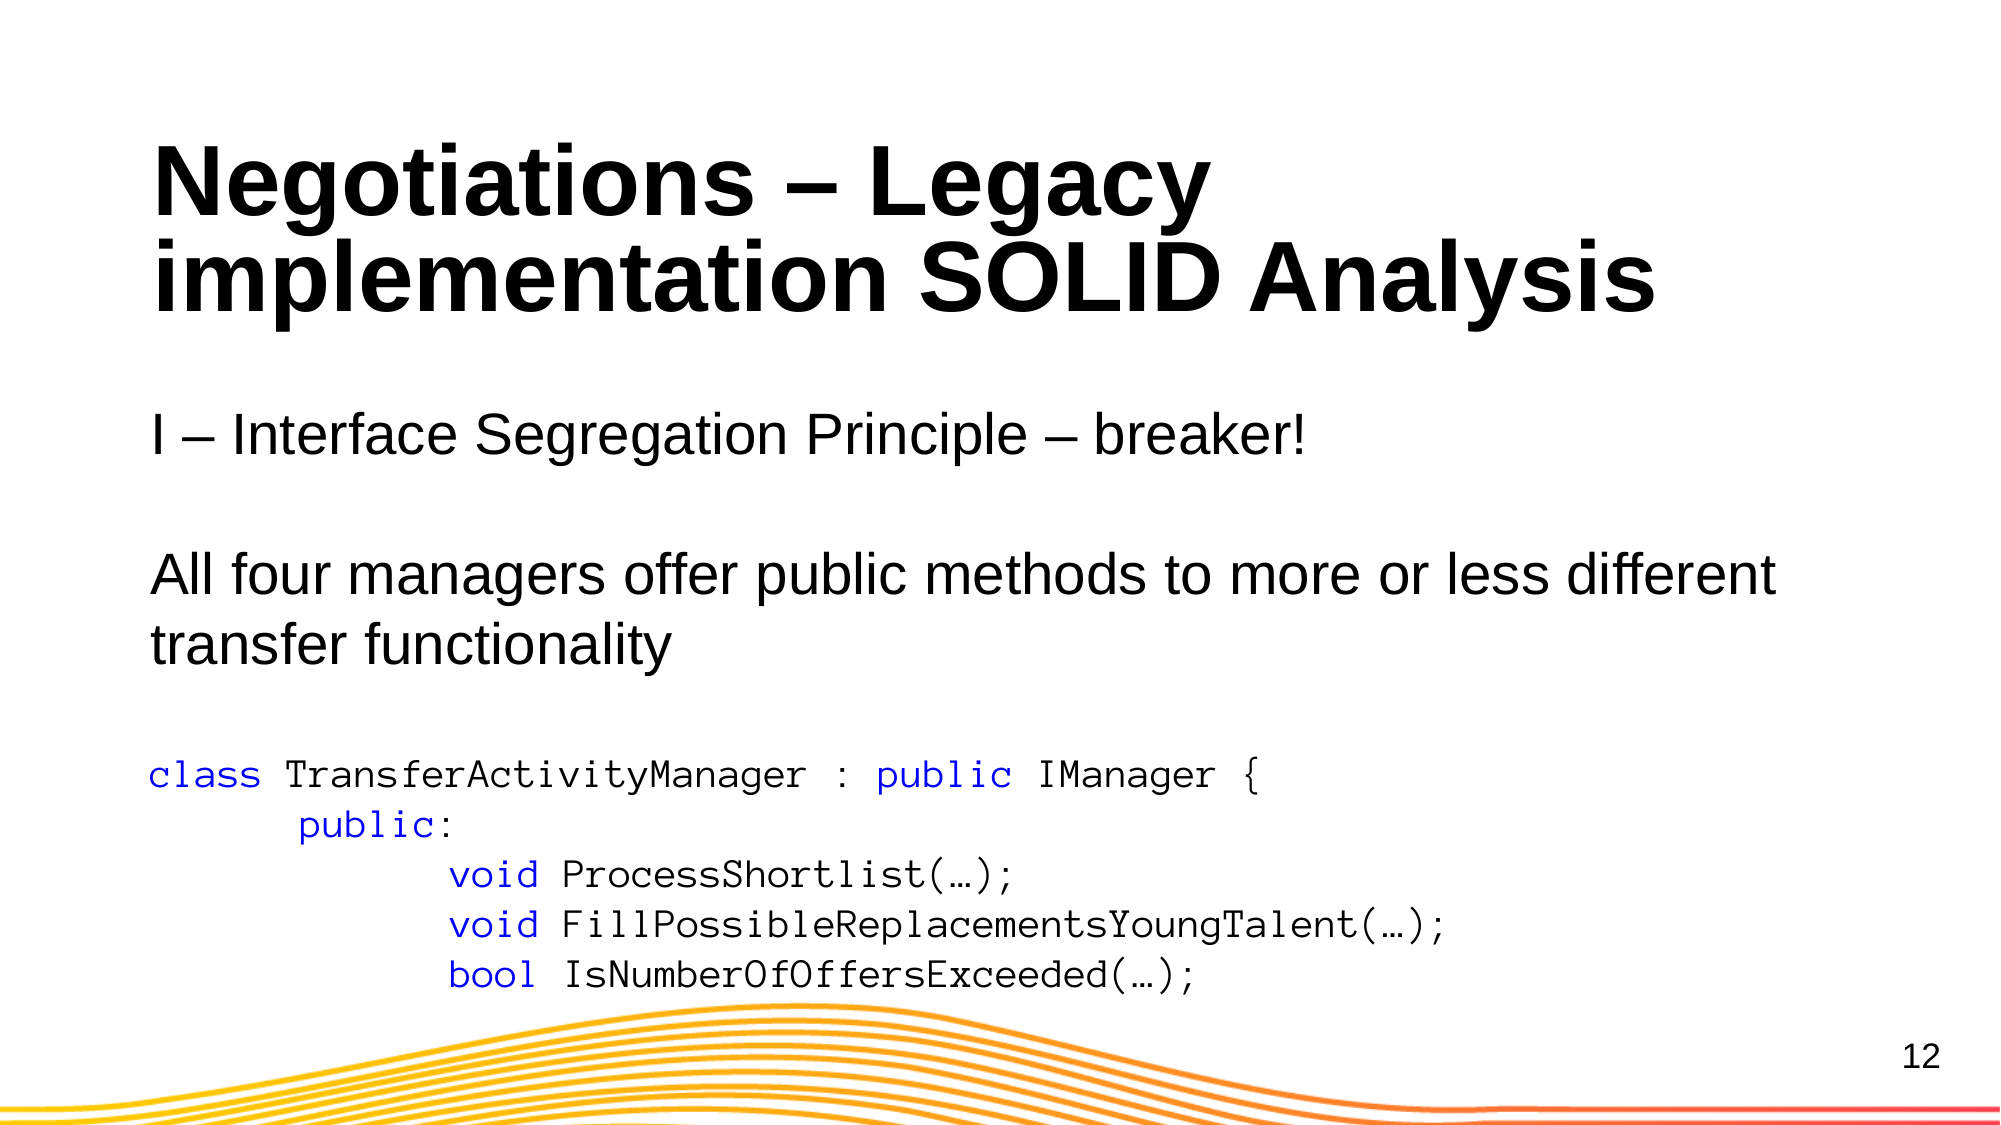

Negotiations – Legacy implementation SOLID Analysis

I – Interface Segregation Principle – breaker!

All four managers offer public methods to more or less different transfer functionality

class TransferActivityManager : public IManager {
	public:
		void ProcessShortlist(…);
		void FillPossibleReplacementsYoungTalent(…);
		bool IsNumberOfOffersExceeded(…);
12